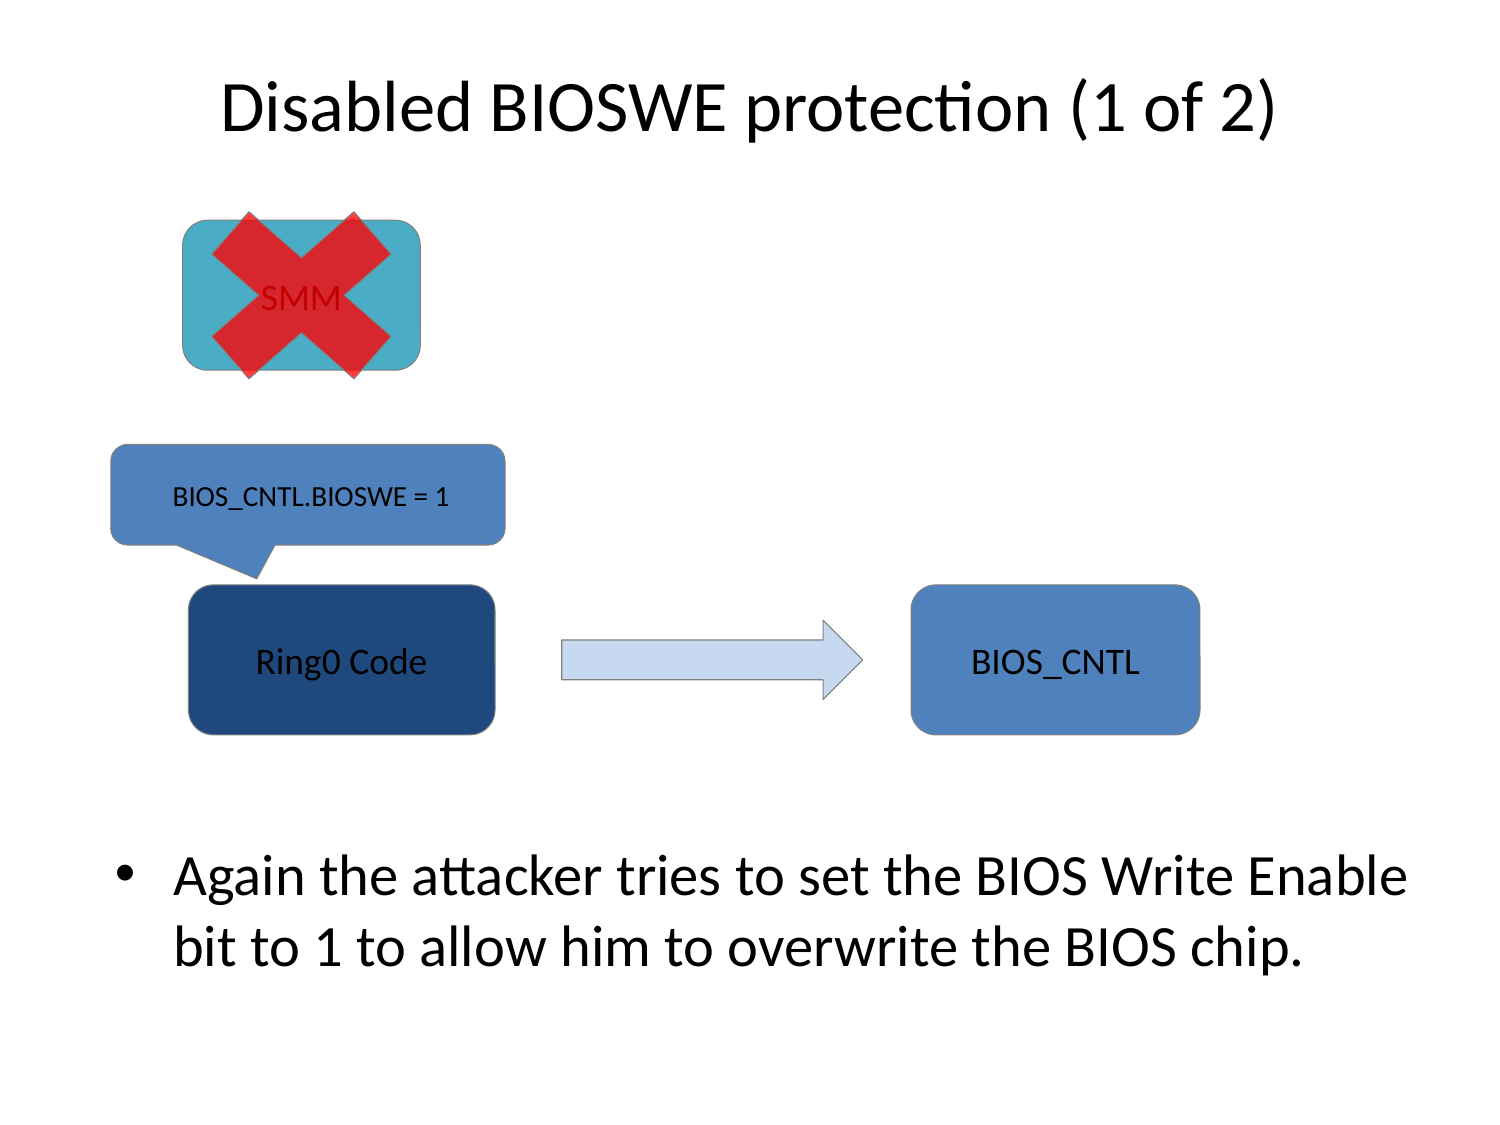

# Disabled BIOSWE protection (1 of 2)

SMM
 BIOS_CNTL.BIOSWE = 1
Ring0 Code
BIOS_CNTL

Again the attacker tries to set the BIOS Write Enable bit to 1 to allow him to overwrite the BIOS chip.